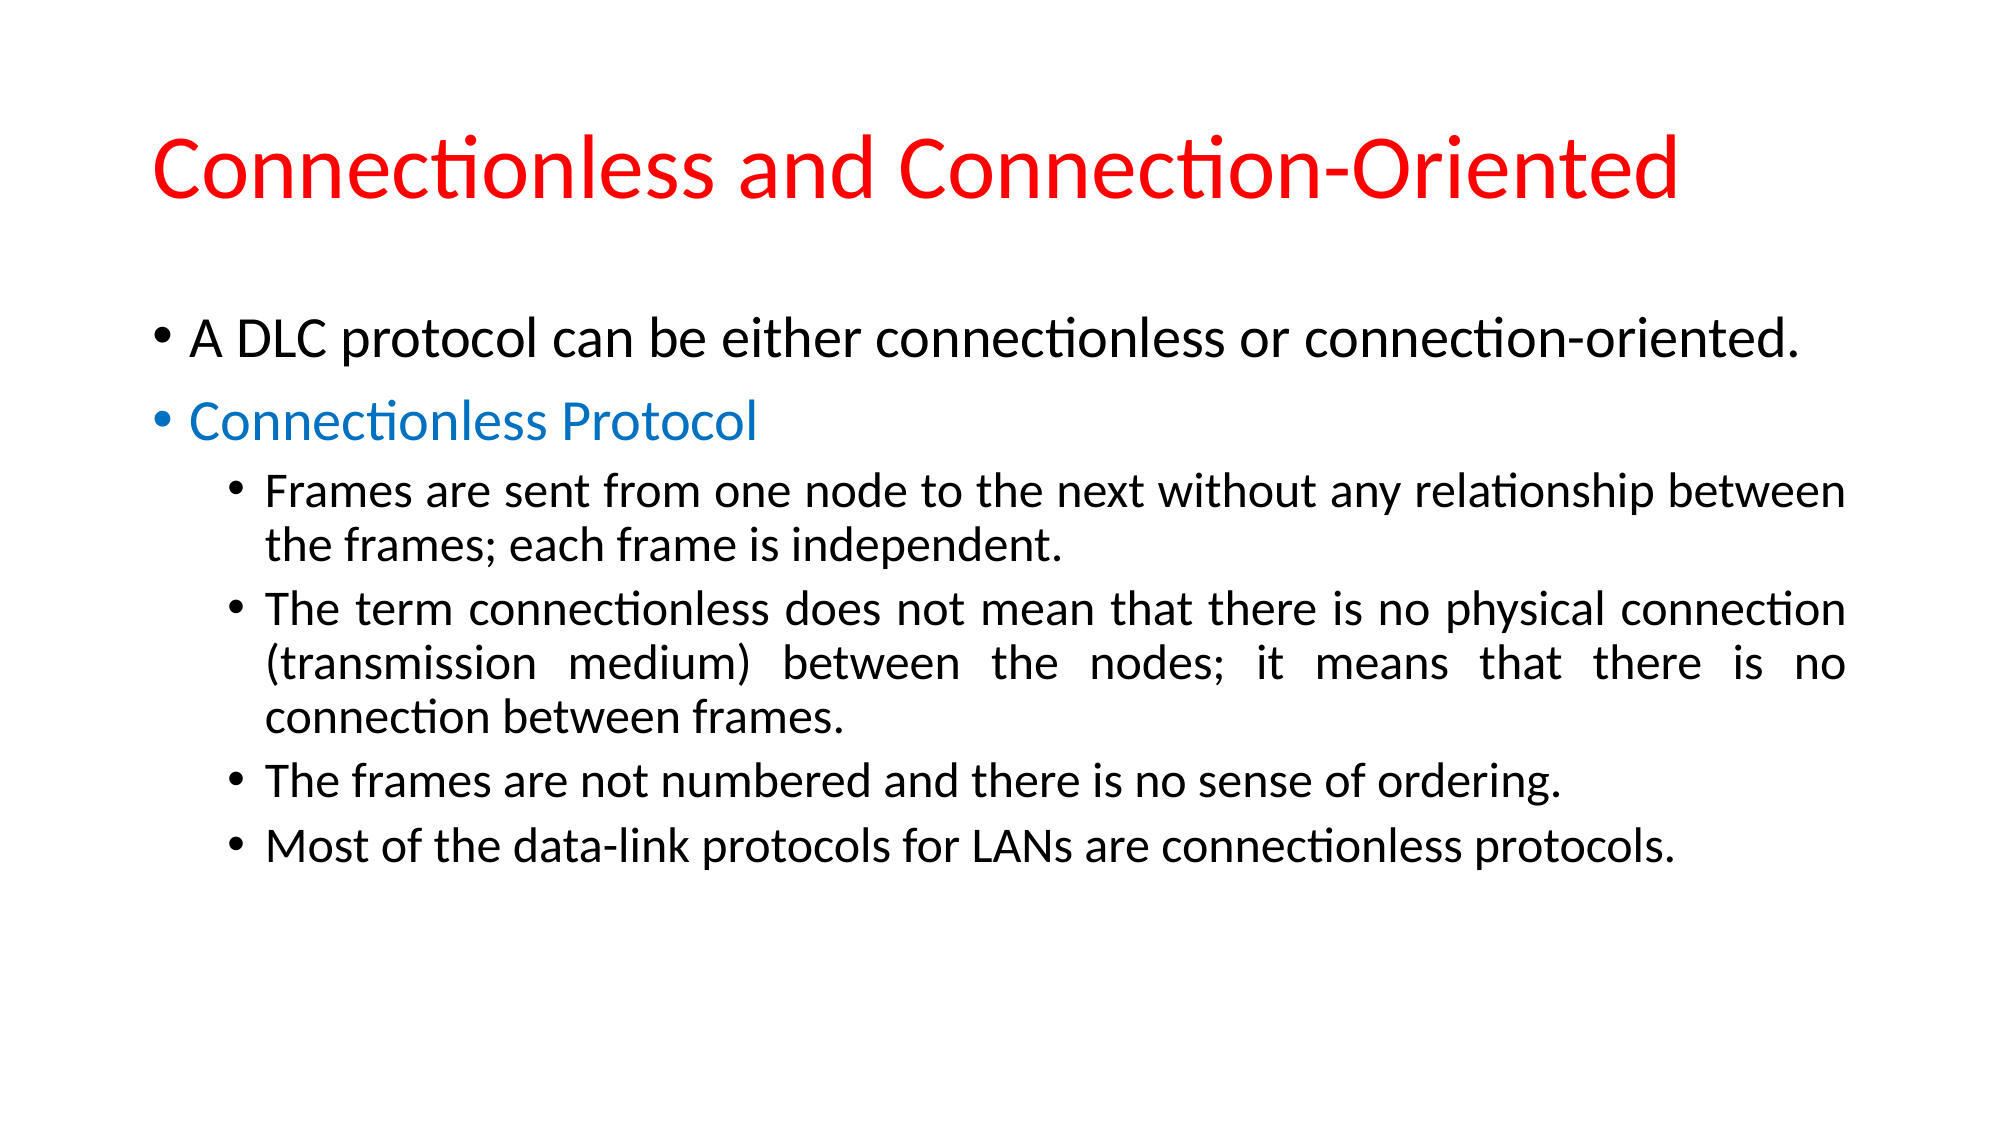

# Connectionless and Connection-Oriented
A DLC protocol can be either connectionless or connection-oriented.
Connectionless Protocol
Frames are sent from one node to the next without any relationship between the frames; each frame is independent.
The term connectionless does not mean that there is no physical connection (transmission medium) between the nodes; it means that there is no connection between frames.
The frames are not numbered and there is no sense of ordering.
Most of the data-link protocols for LANs are connectionless protocols.